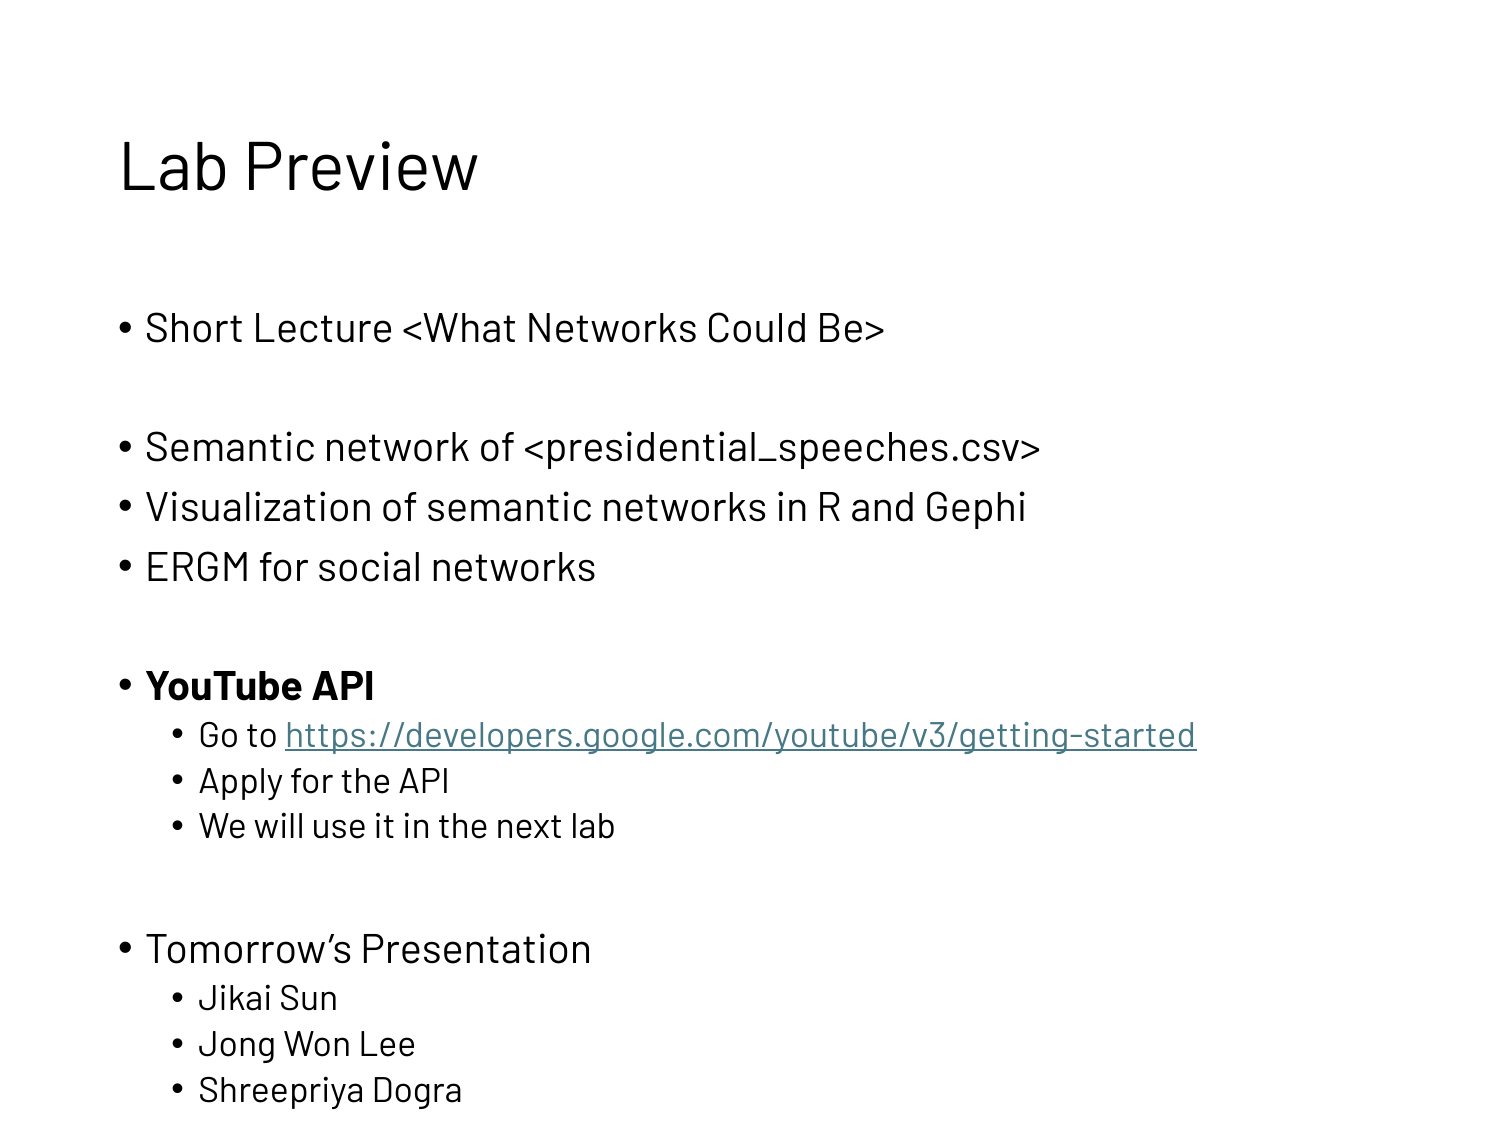

# Lab Preview
Short Lecture <What Networks Could Be>

Semantic network of <presidential_speeches.csv>
Visualization of semantic networks in R and Gephi
ERGM for social networks

YouTube API
Go to https://developers.google.com/youtube/v3/getting-started
Apply for the API
We will use it in the next lab

Tomorrow’s Presentation
Jikai Sun
Jong Won Lee
Shreepriya Dogra